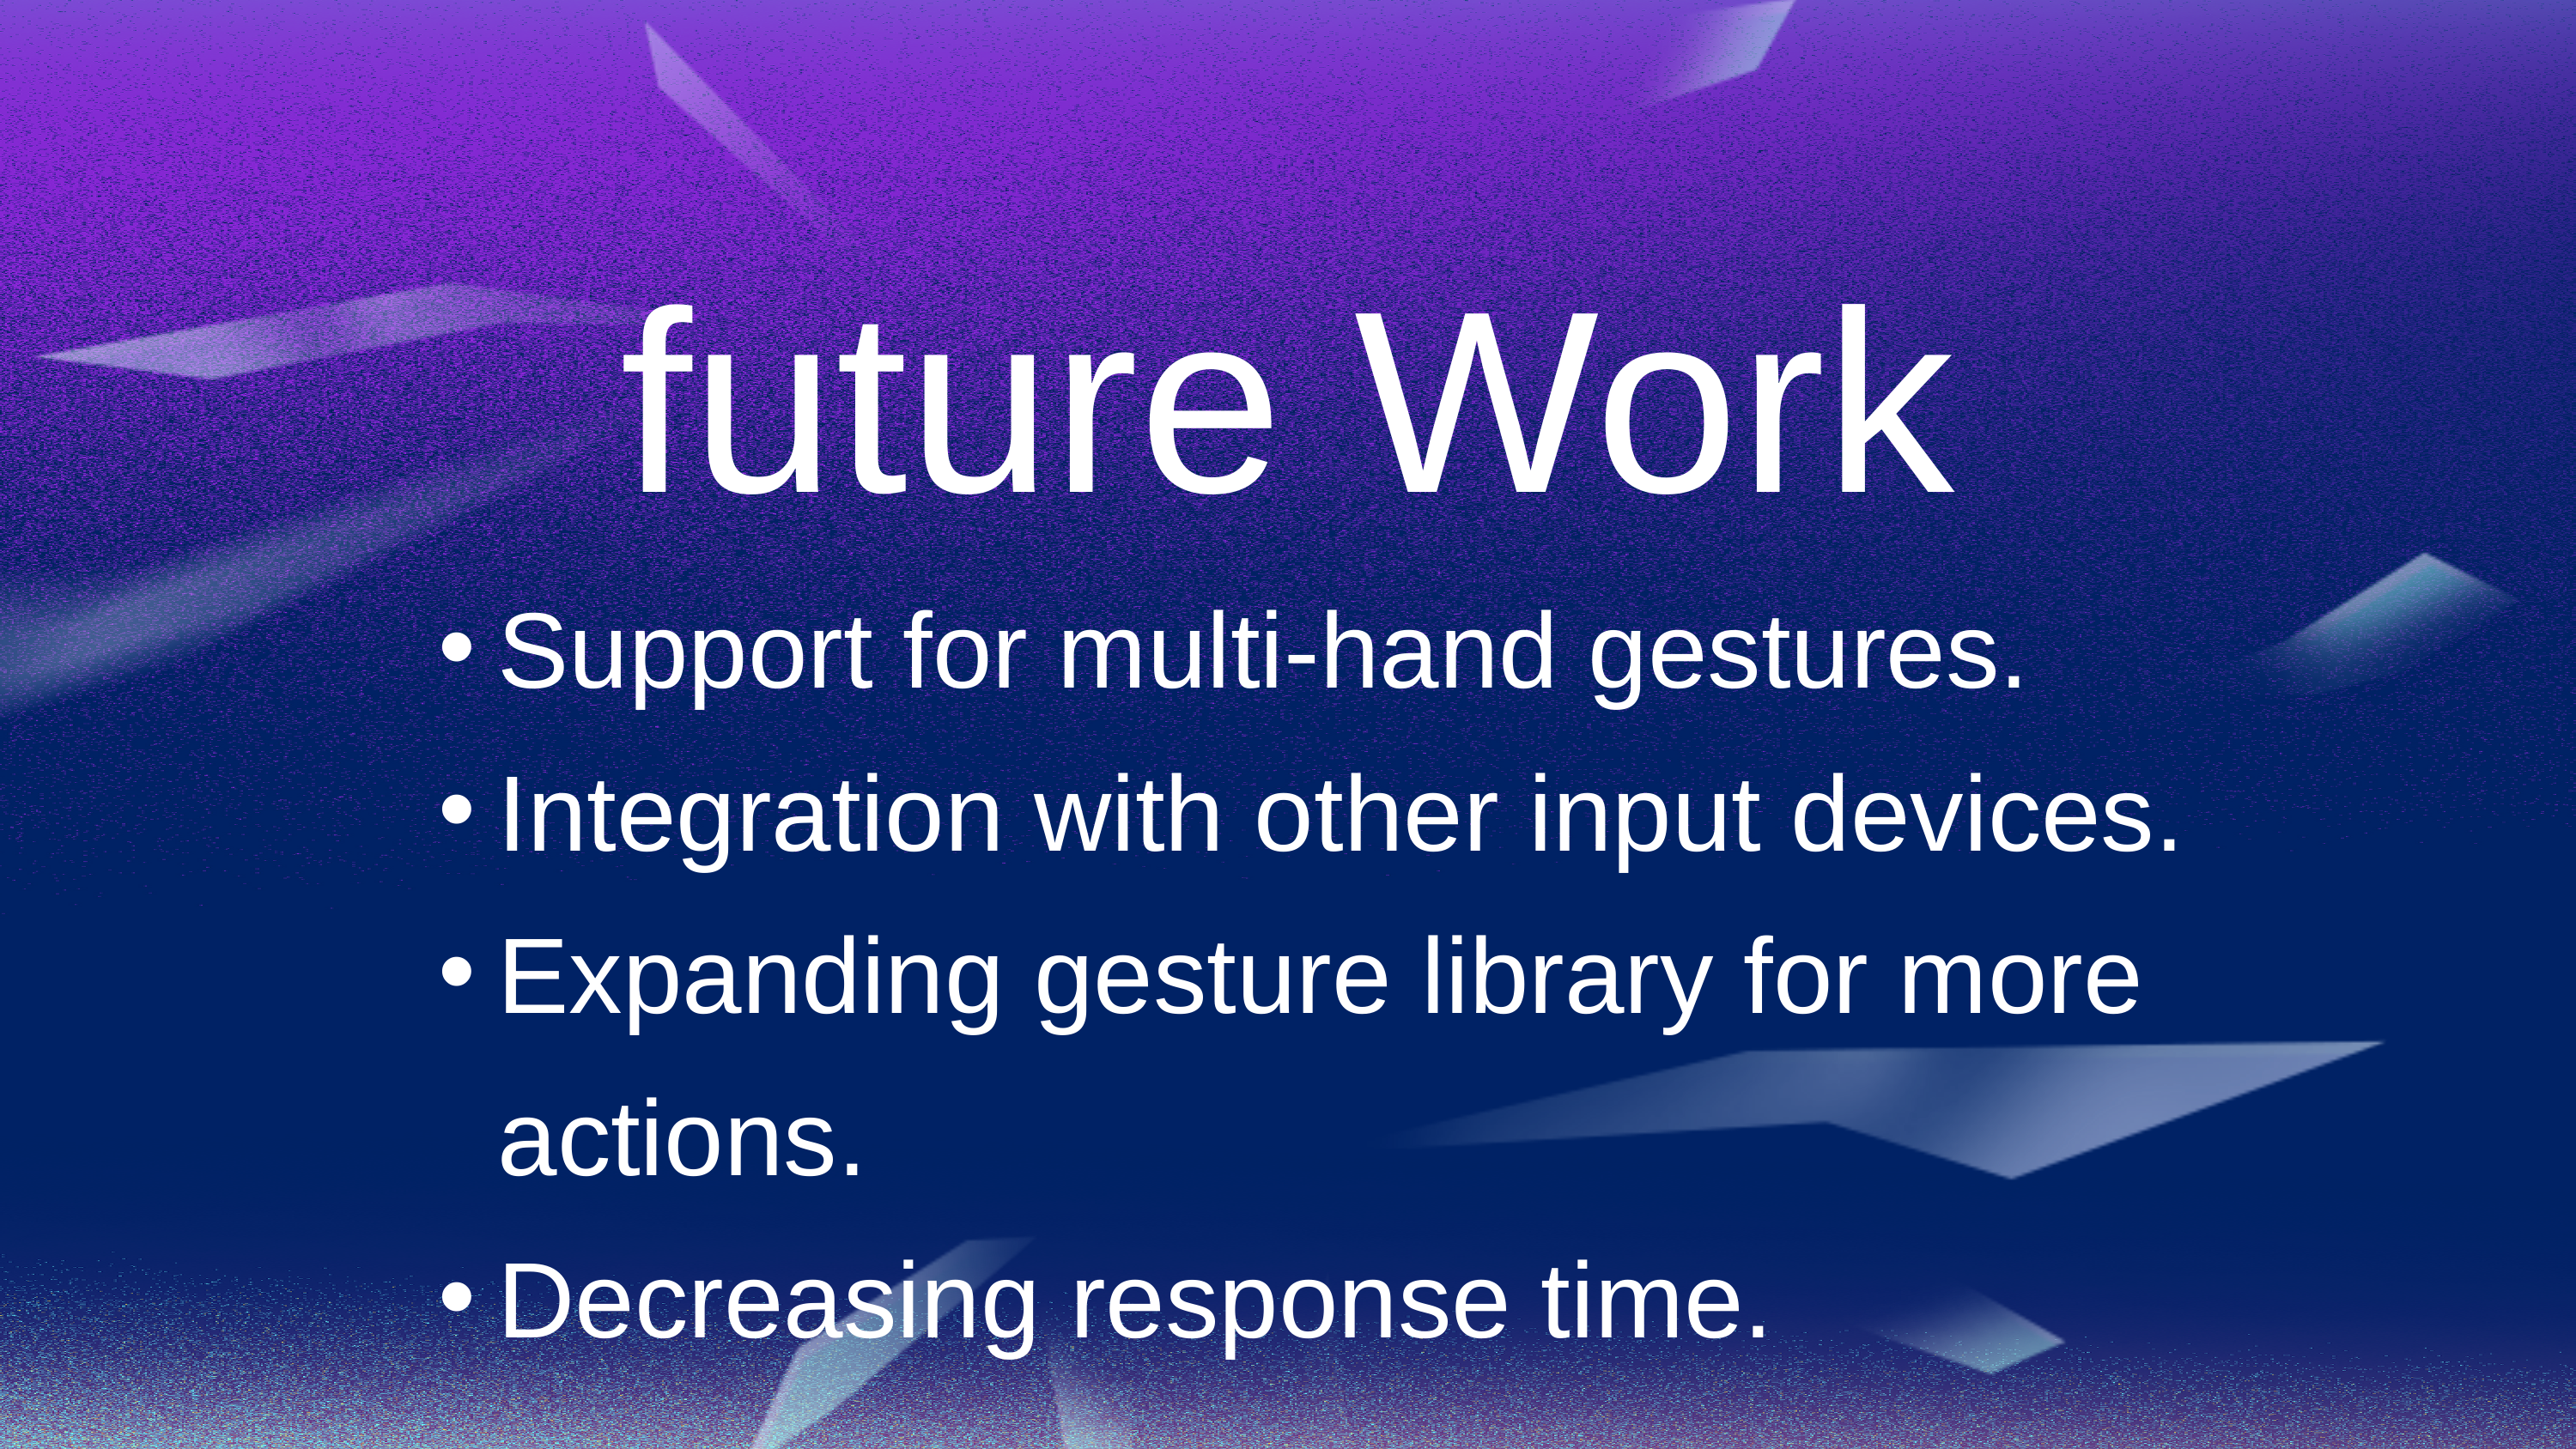

future Work
Support for multi-hand gestures.
Integration with other input devices.
Expanding gesture library for more actions.
Decreasing response time.